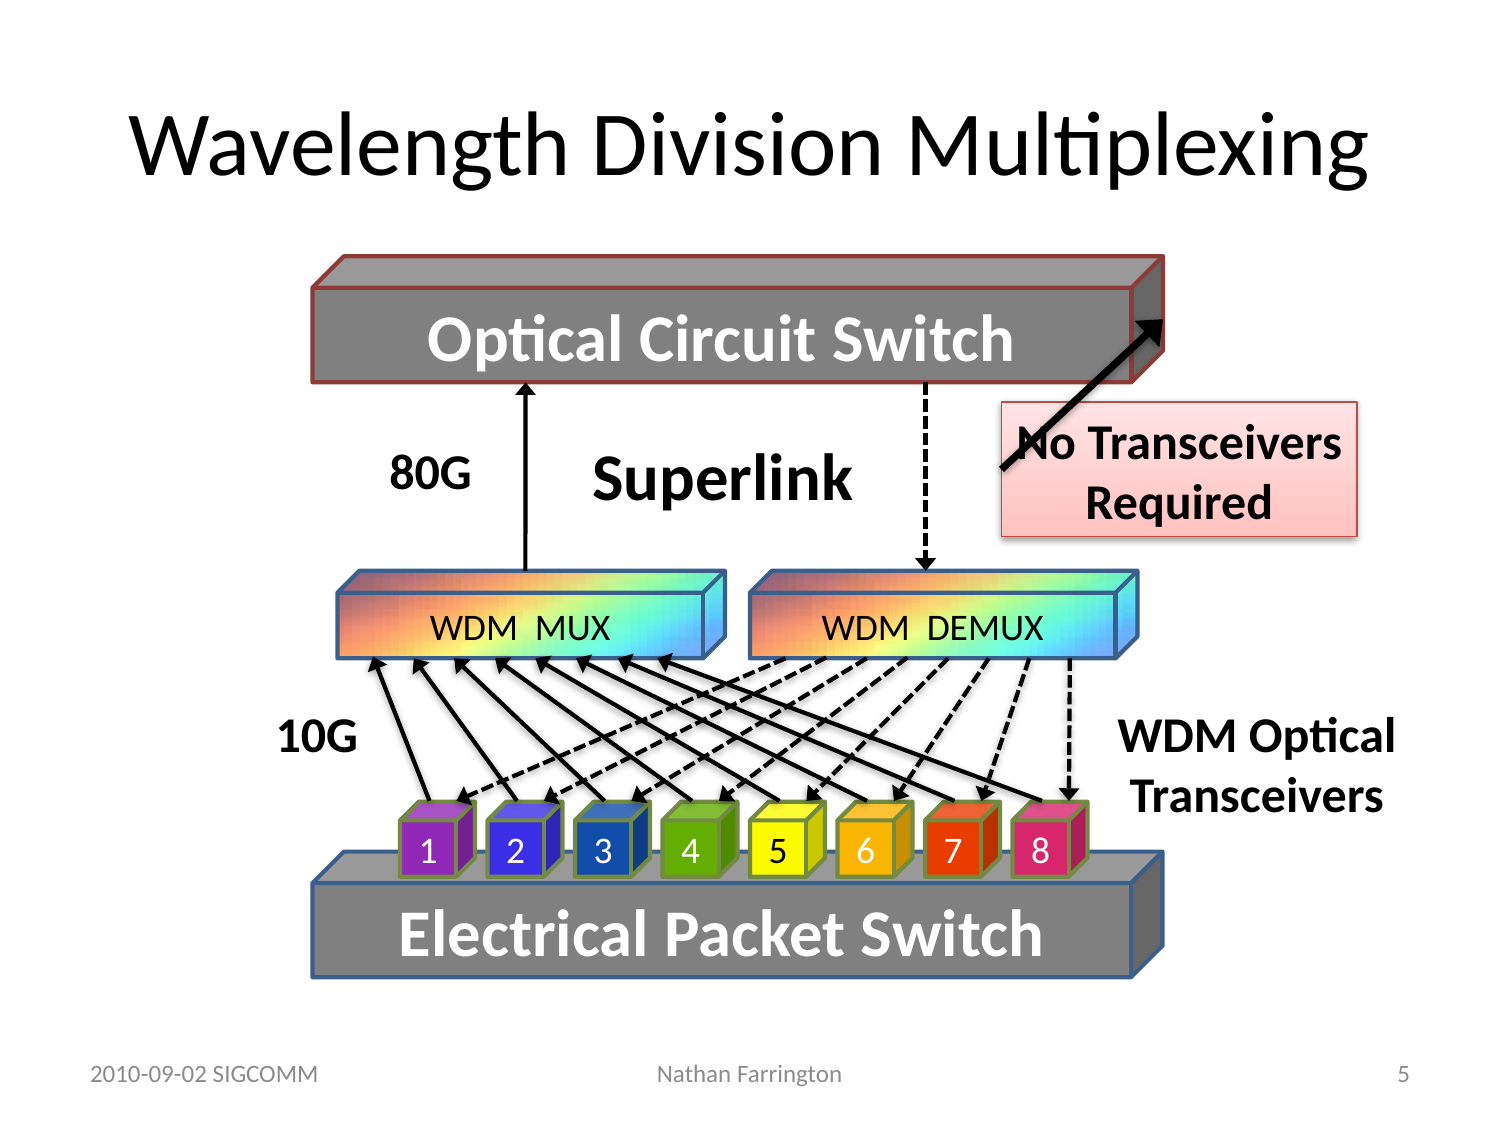

# Wavelength Division Multiplexing
Optical Circuit Switch
No Transceivers
Required
Superlink
80G
WDM  MUX
WDM  DEMUX
10G
WDM Optical
Transceivers

1
2
3
4
5
6
7
8
Electrical Packet Switch
2010-09-02 SIGCOMM
Nathan Farrington
5